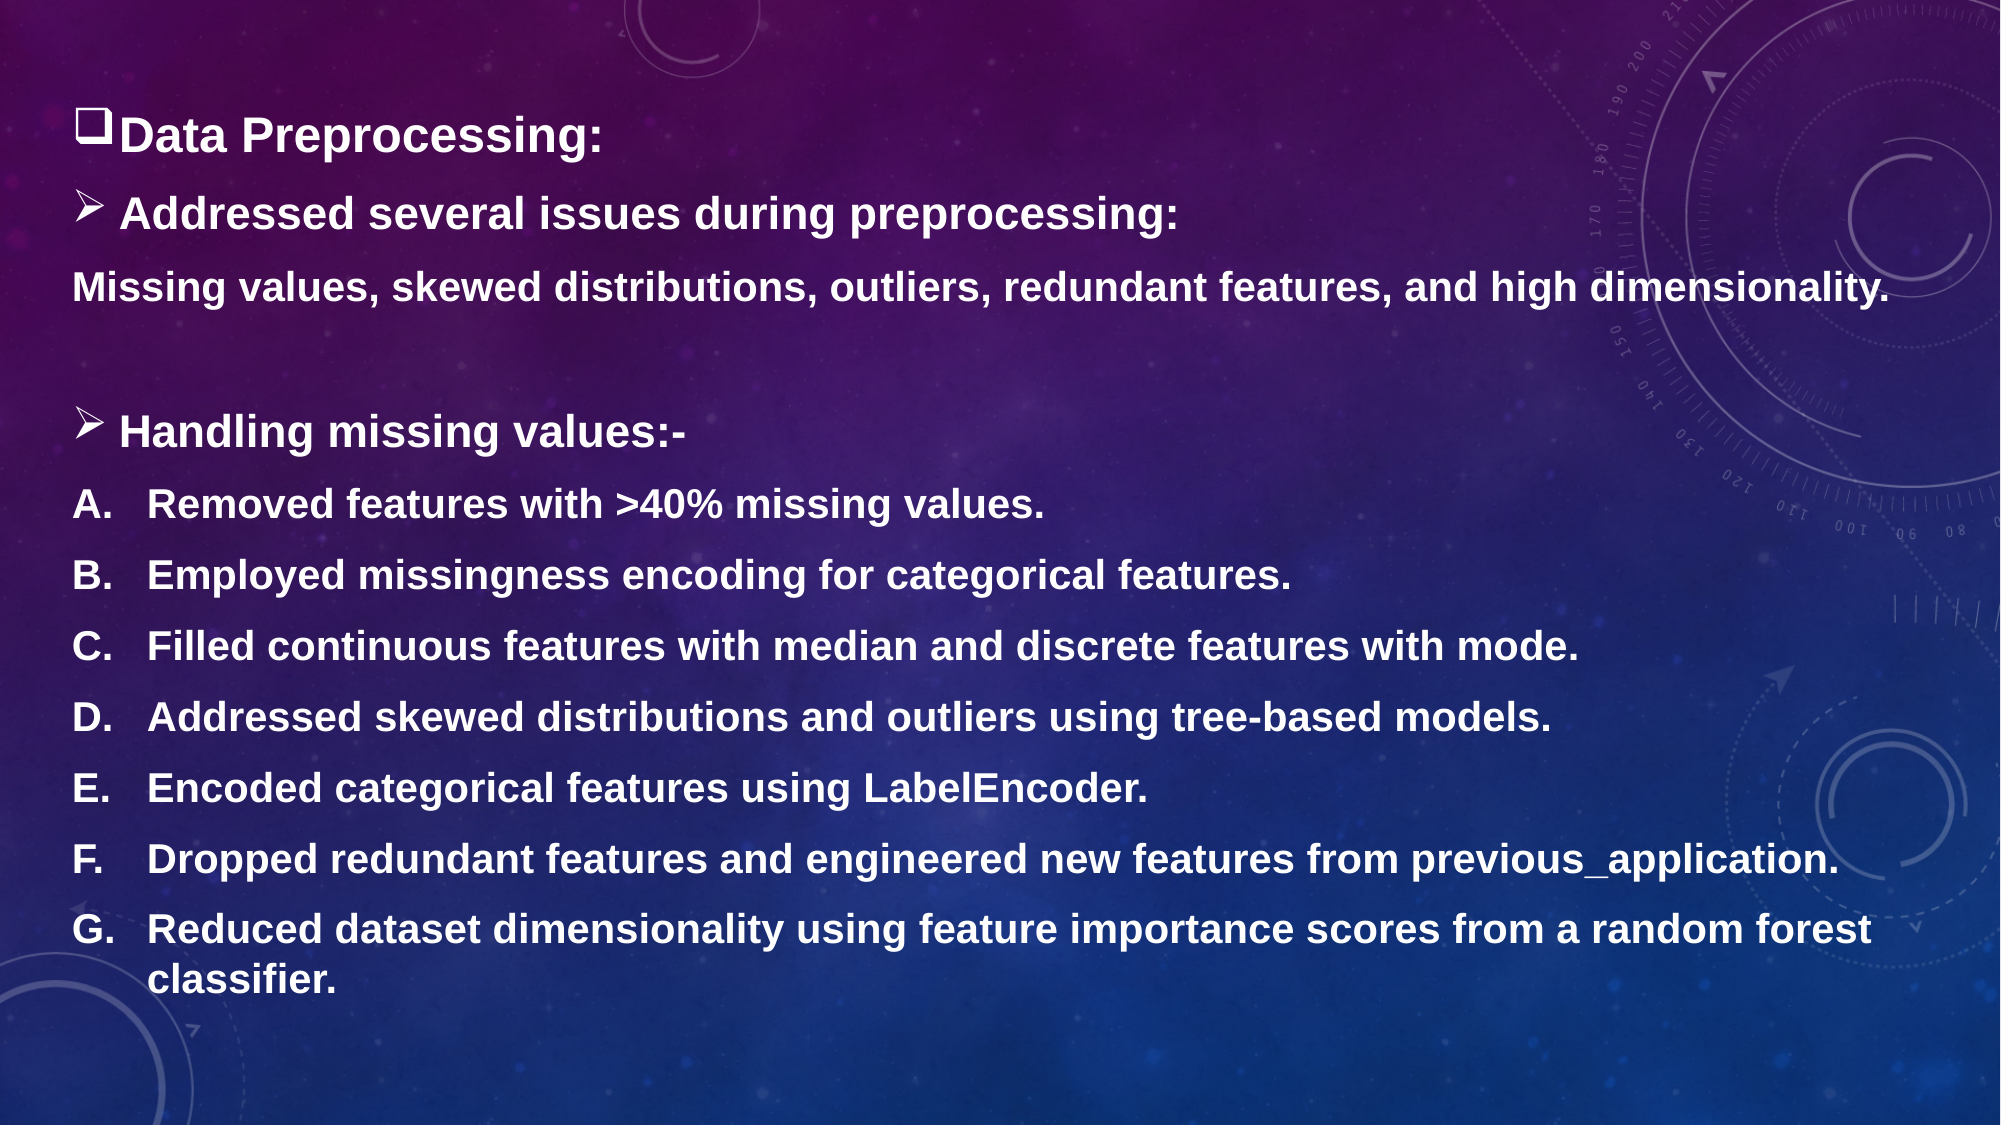

Data Preprocessing:
Addressed several issues during preprocessing:
Missing values, skewed distributions, outliers, redundant features, and high dimensionality.

Handling missing values:-
Removed features with >40% missing values.
Employed missingness encoding for categorical features.
Filled continuous features with median and discrete features with mode.
Addressed skewed distributions and outliers using tree-based models.
Encoded categorical features using LabelEncoder.
Dropped redundant features and engineered new features from previous_application.
Reduced dataset dimensionality using feature importance scores from a random forest classifier.